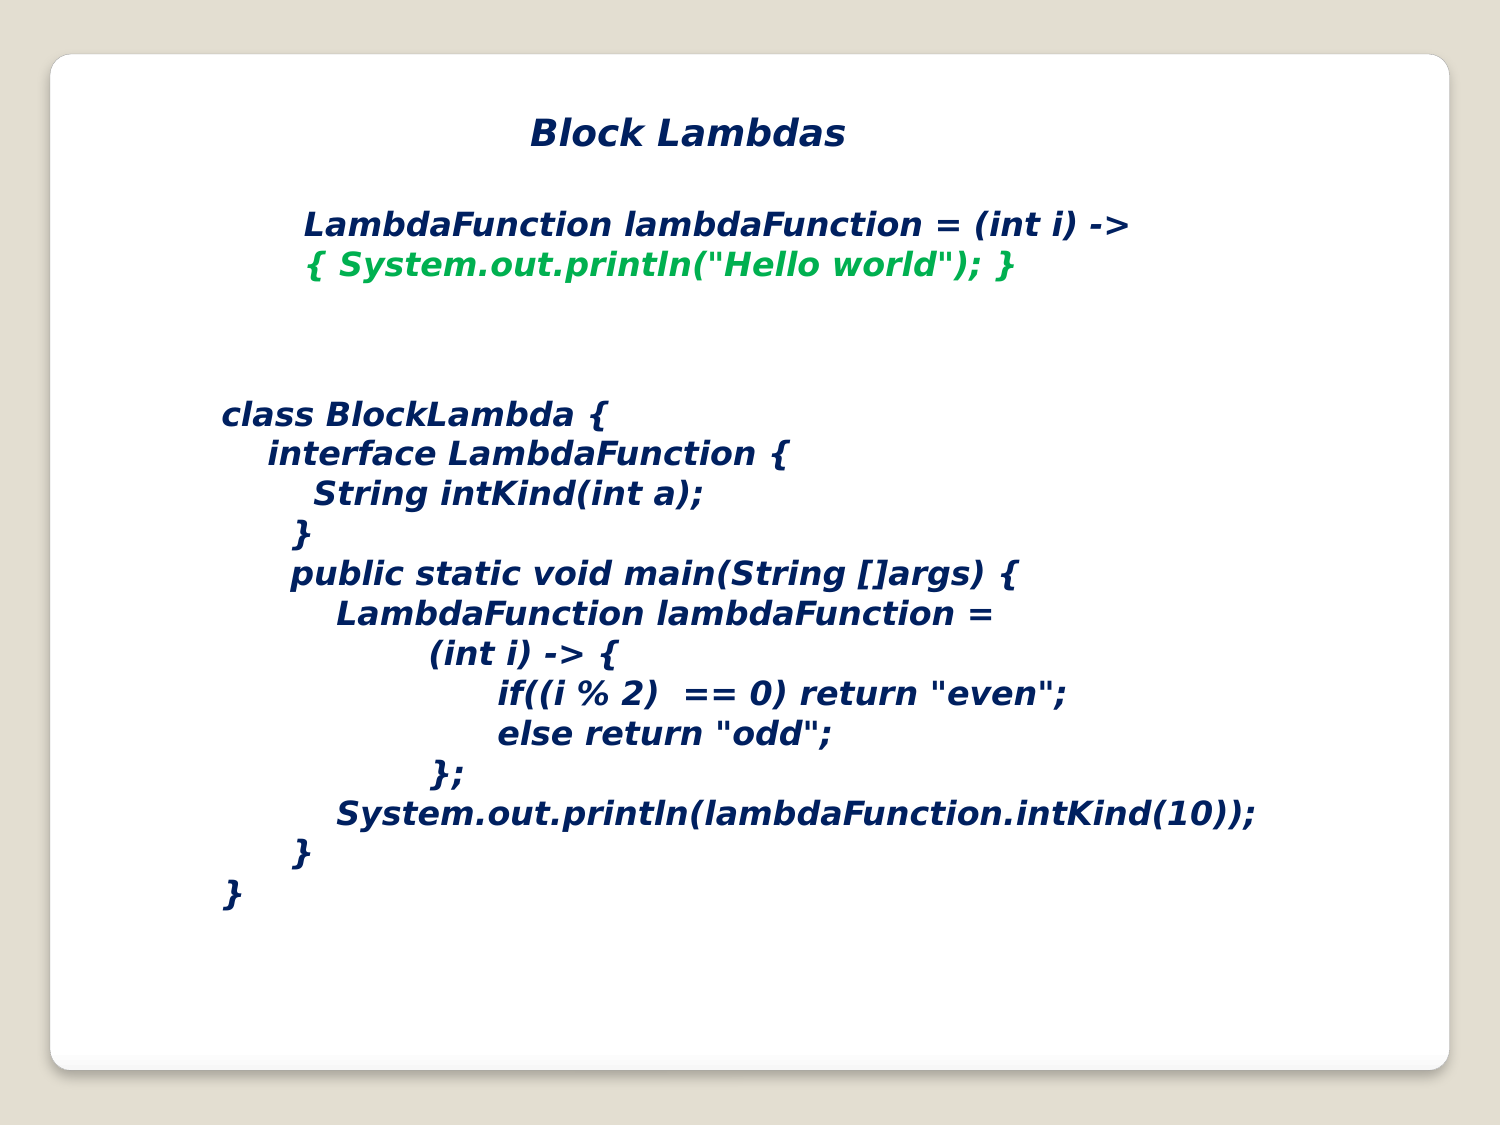

Block Lambdas
LambdaFunction lambdaFunction = (int i) ->
{ System.out.println("Hello world"); }
class BlockLambda {
    interface LambdaFunction {
        String intKind(int a);
      }
      public static void main(String []args) {
          LambdaFunction lambdaFunction =
                  (int i) -> {
                        if((i % 2)  == 0) return "even";
                        else return "odd";
                  };
          System.out.println(lambdaFunction.intKind(10));
      }
}